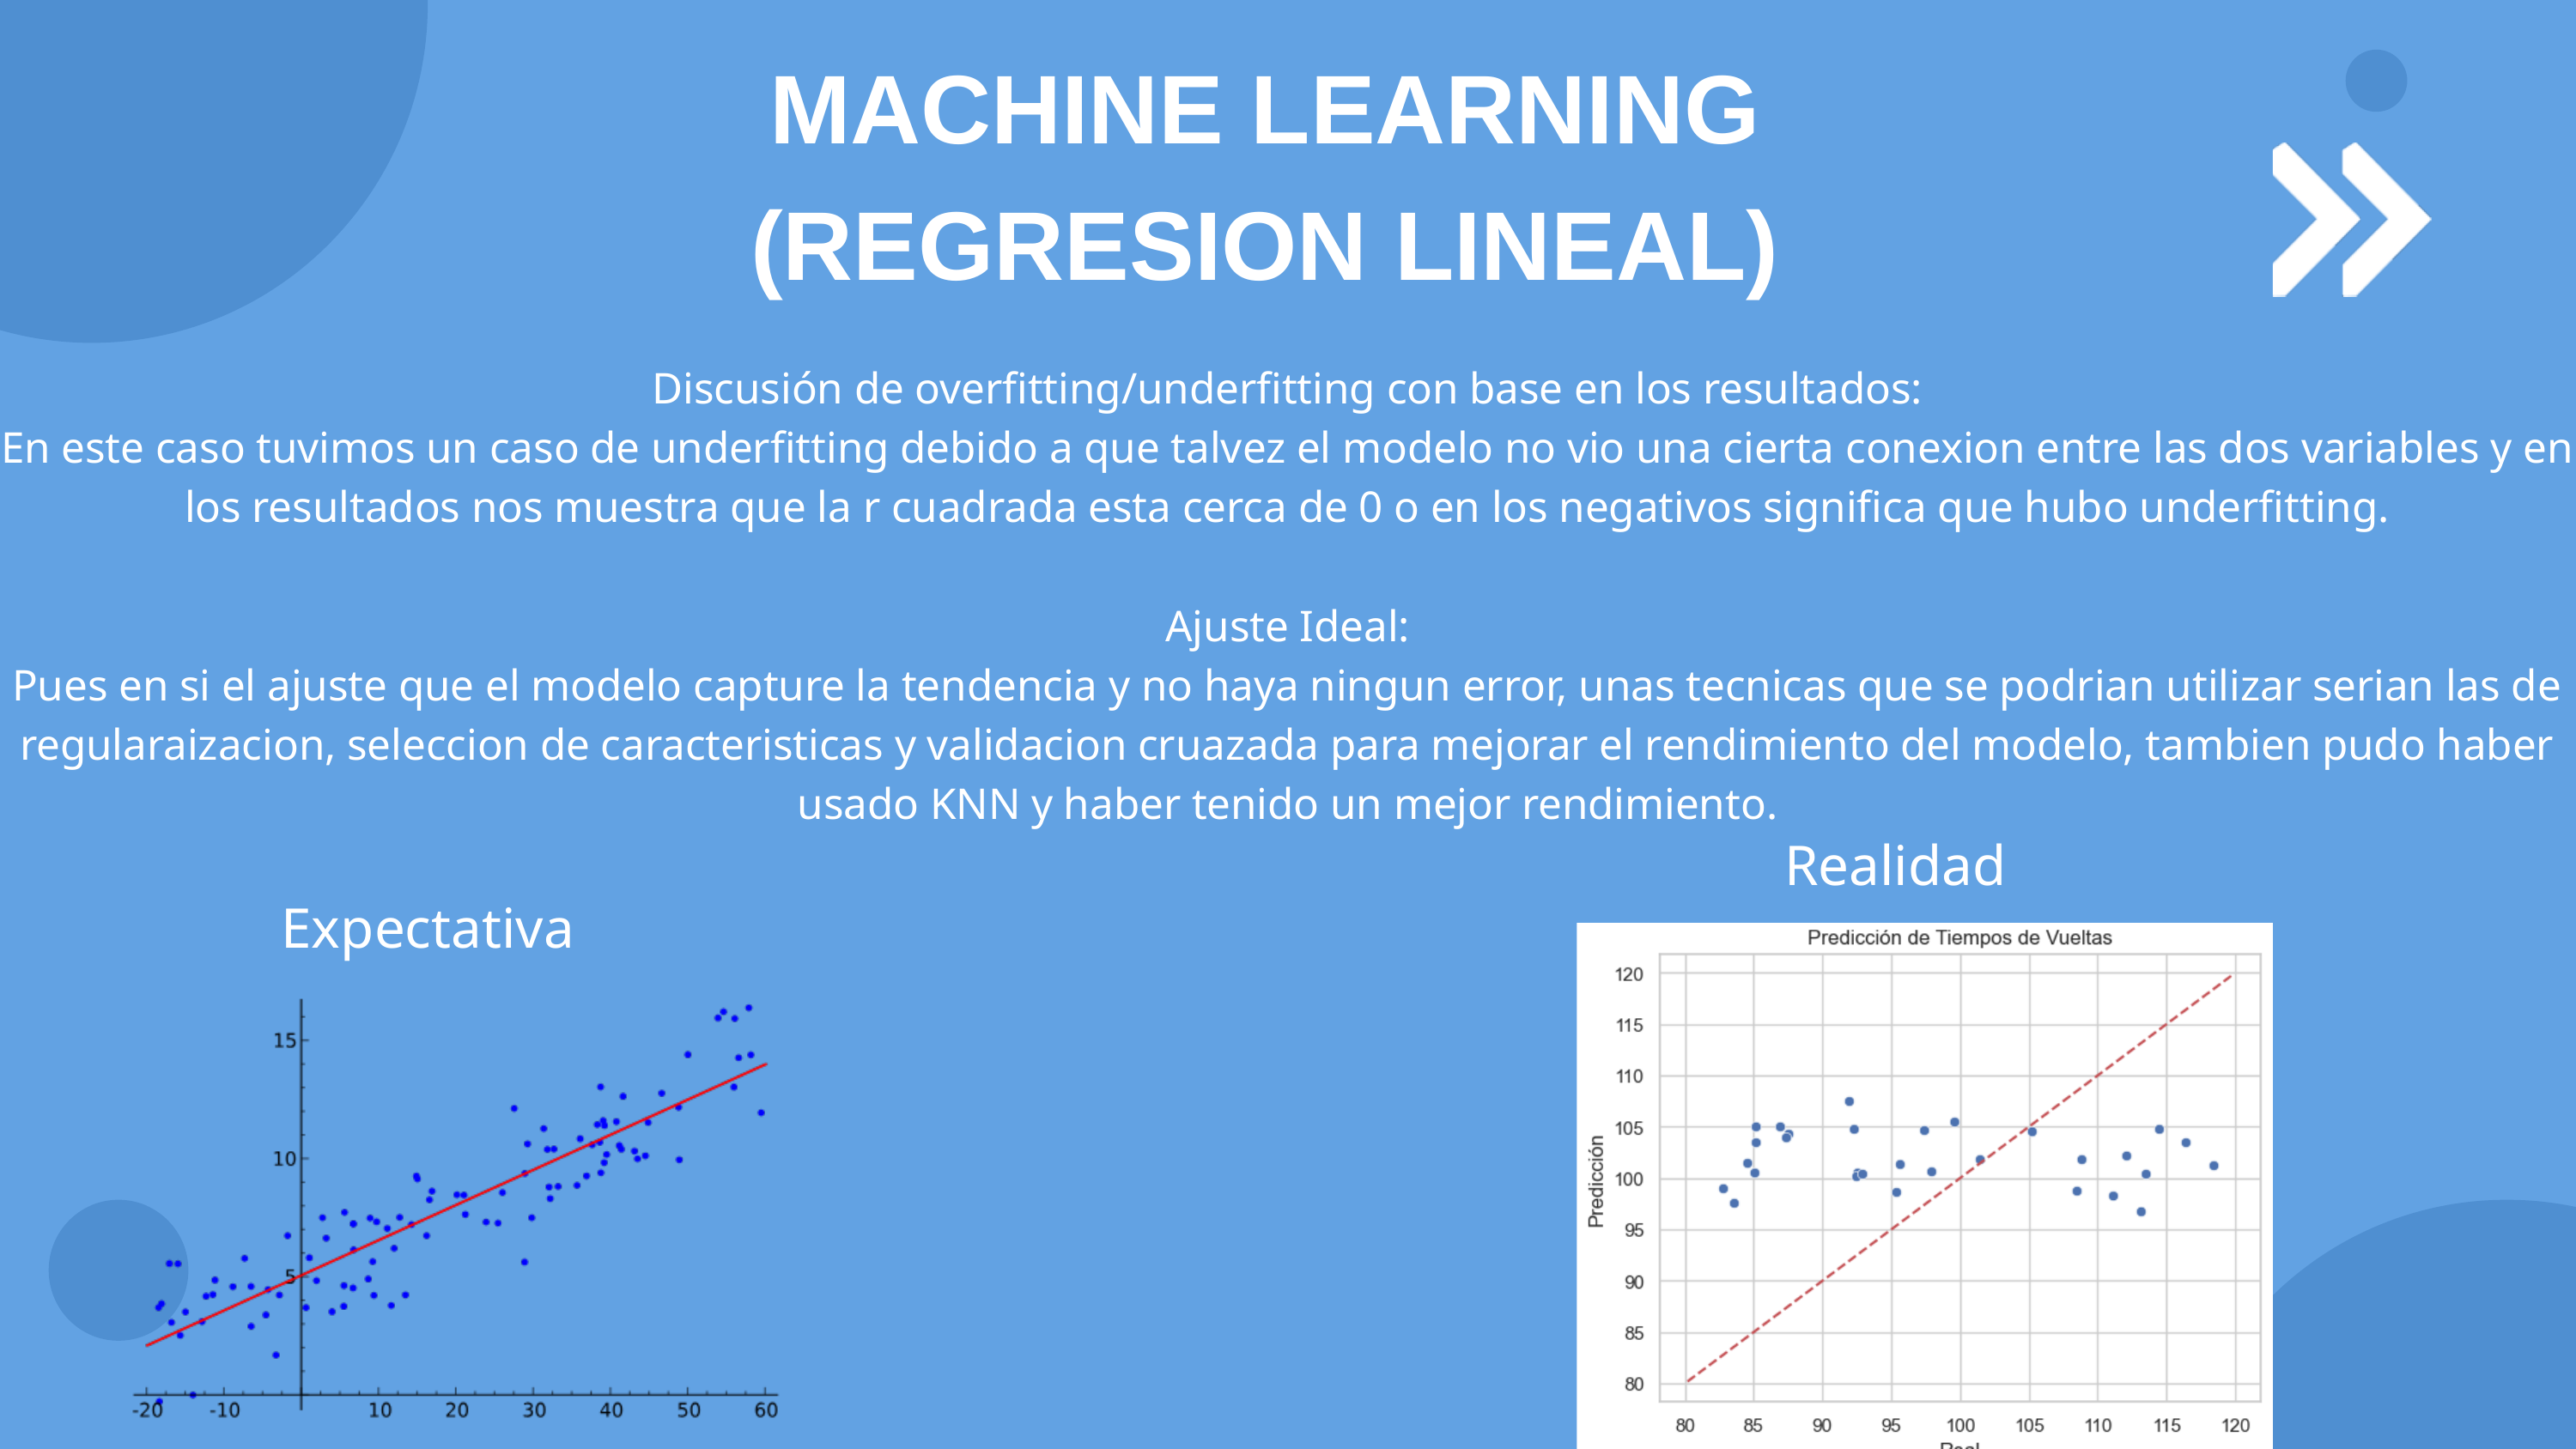

MACHINE LEARNING (REGRESION LINEAL)

Discusión de overfitting/underfitting con base en los resultados:
En este caso tuvimos un caso de underfitting debido a que talvez el modelo no vio una cierta conexion entre las dos variables y en los resultados nos muestra que la r cuadrada esta cerca de 0 o en los negativos significa que hubo underfitting.

Ajuste Ideal:
Pues en si el ajuste que el modelo capture la tendencia y no haya ningun error, unas tecnicas que se podrian utilizar serian las de regularaizacion, seleccion de caracteristicas y validacion cruazada para mejorar el rendimiento del modelo, tambien pudo haber usado KNN y haber tenido un mejor rendimiento.

Realidad
Expectativa